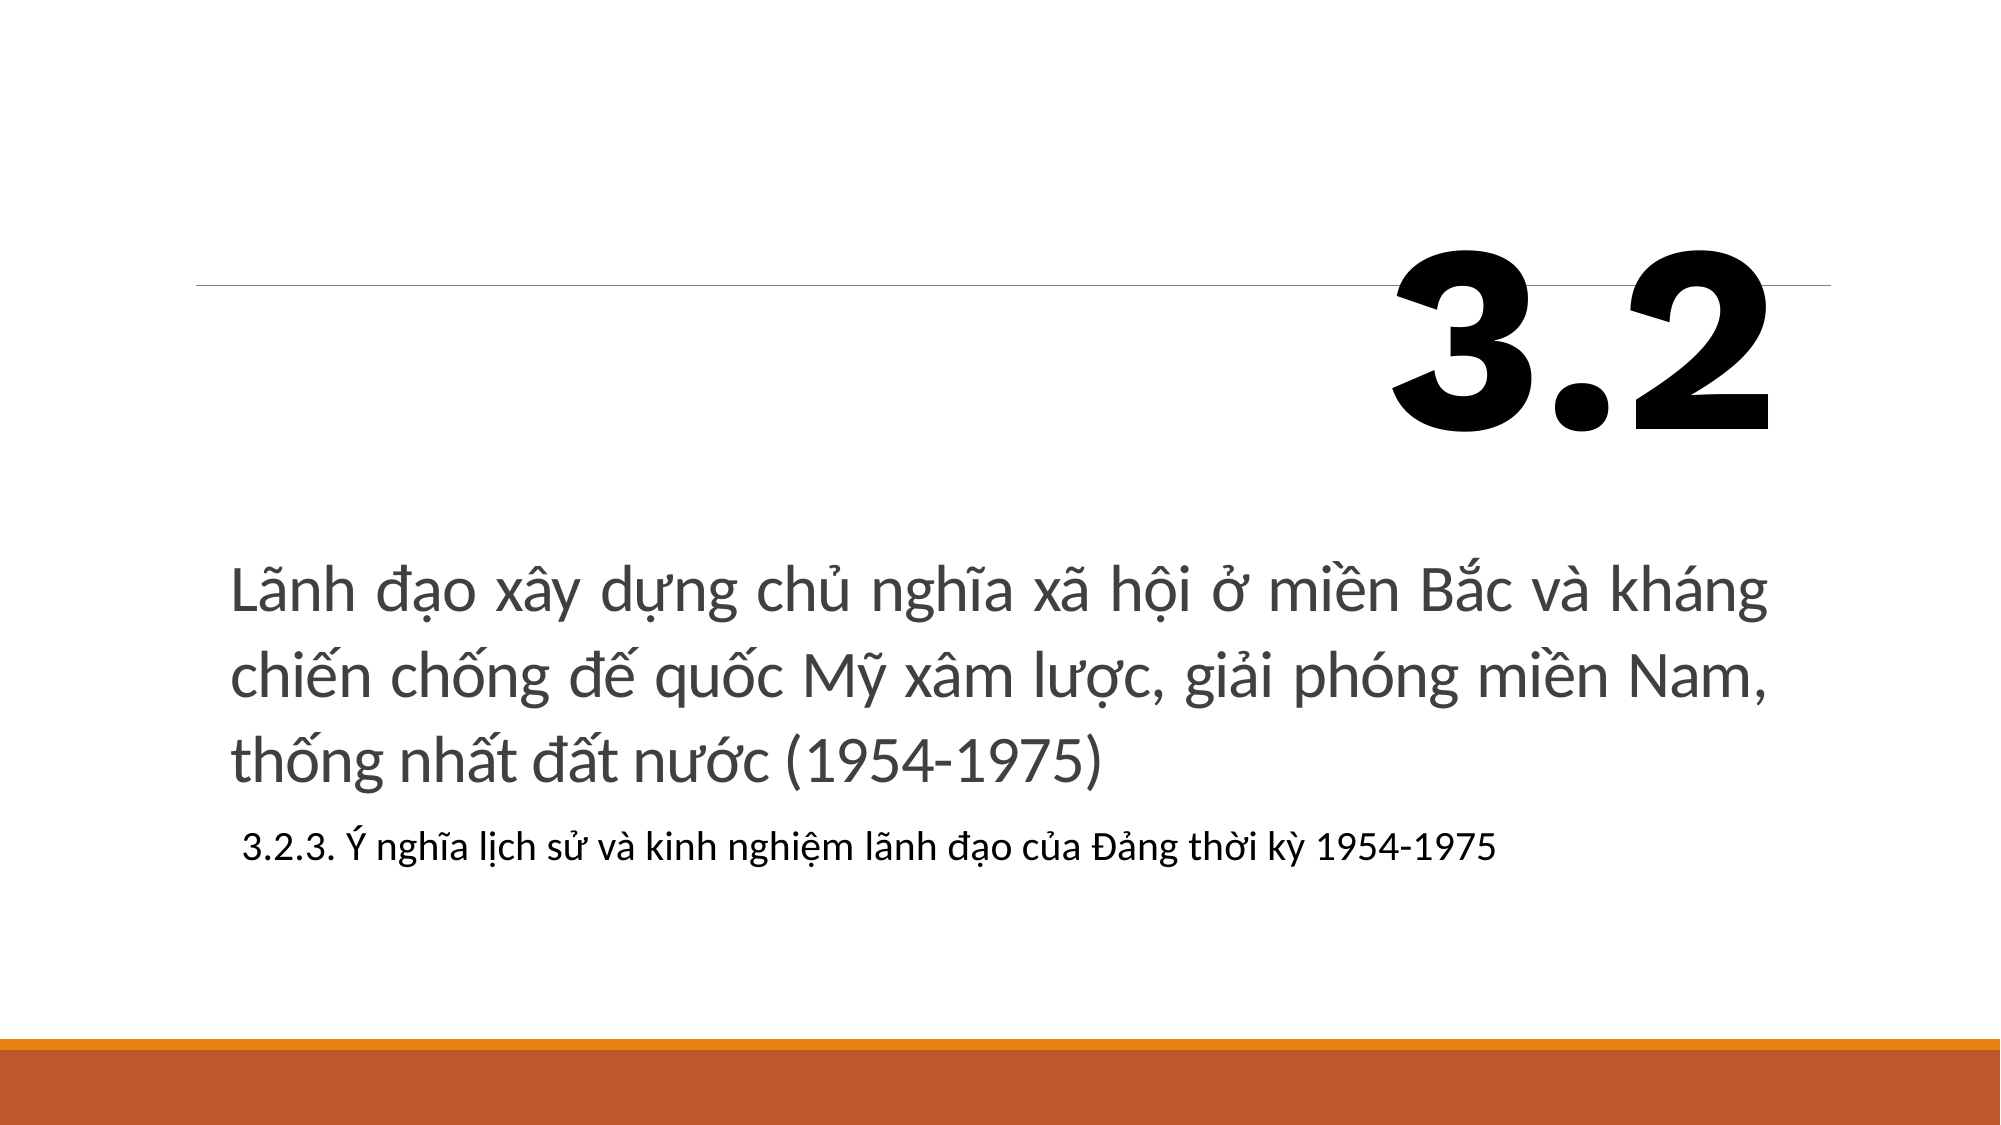

3.2
# Lãnh đạo xây dựng chủ nghĩa xã hội ở miền Bắc và kháng chiến chống đế quốc Mỹ xâm lược, giải phóng miền Nam, thống nhất đất nước (1954-1975)
3.2.3. Ý nghĩa lịch sử và kinh nghiệm lãnh đạo của Đảng thời kỳ 1954-1975